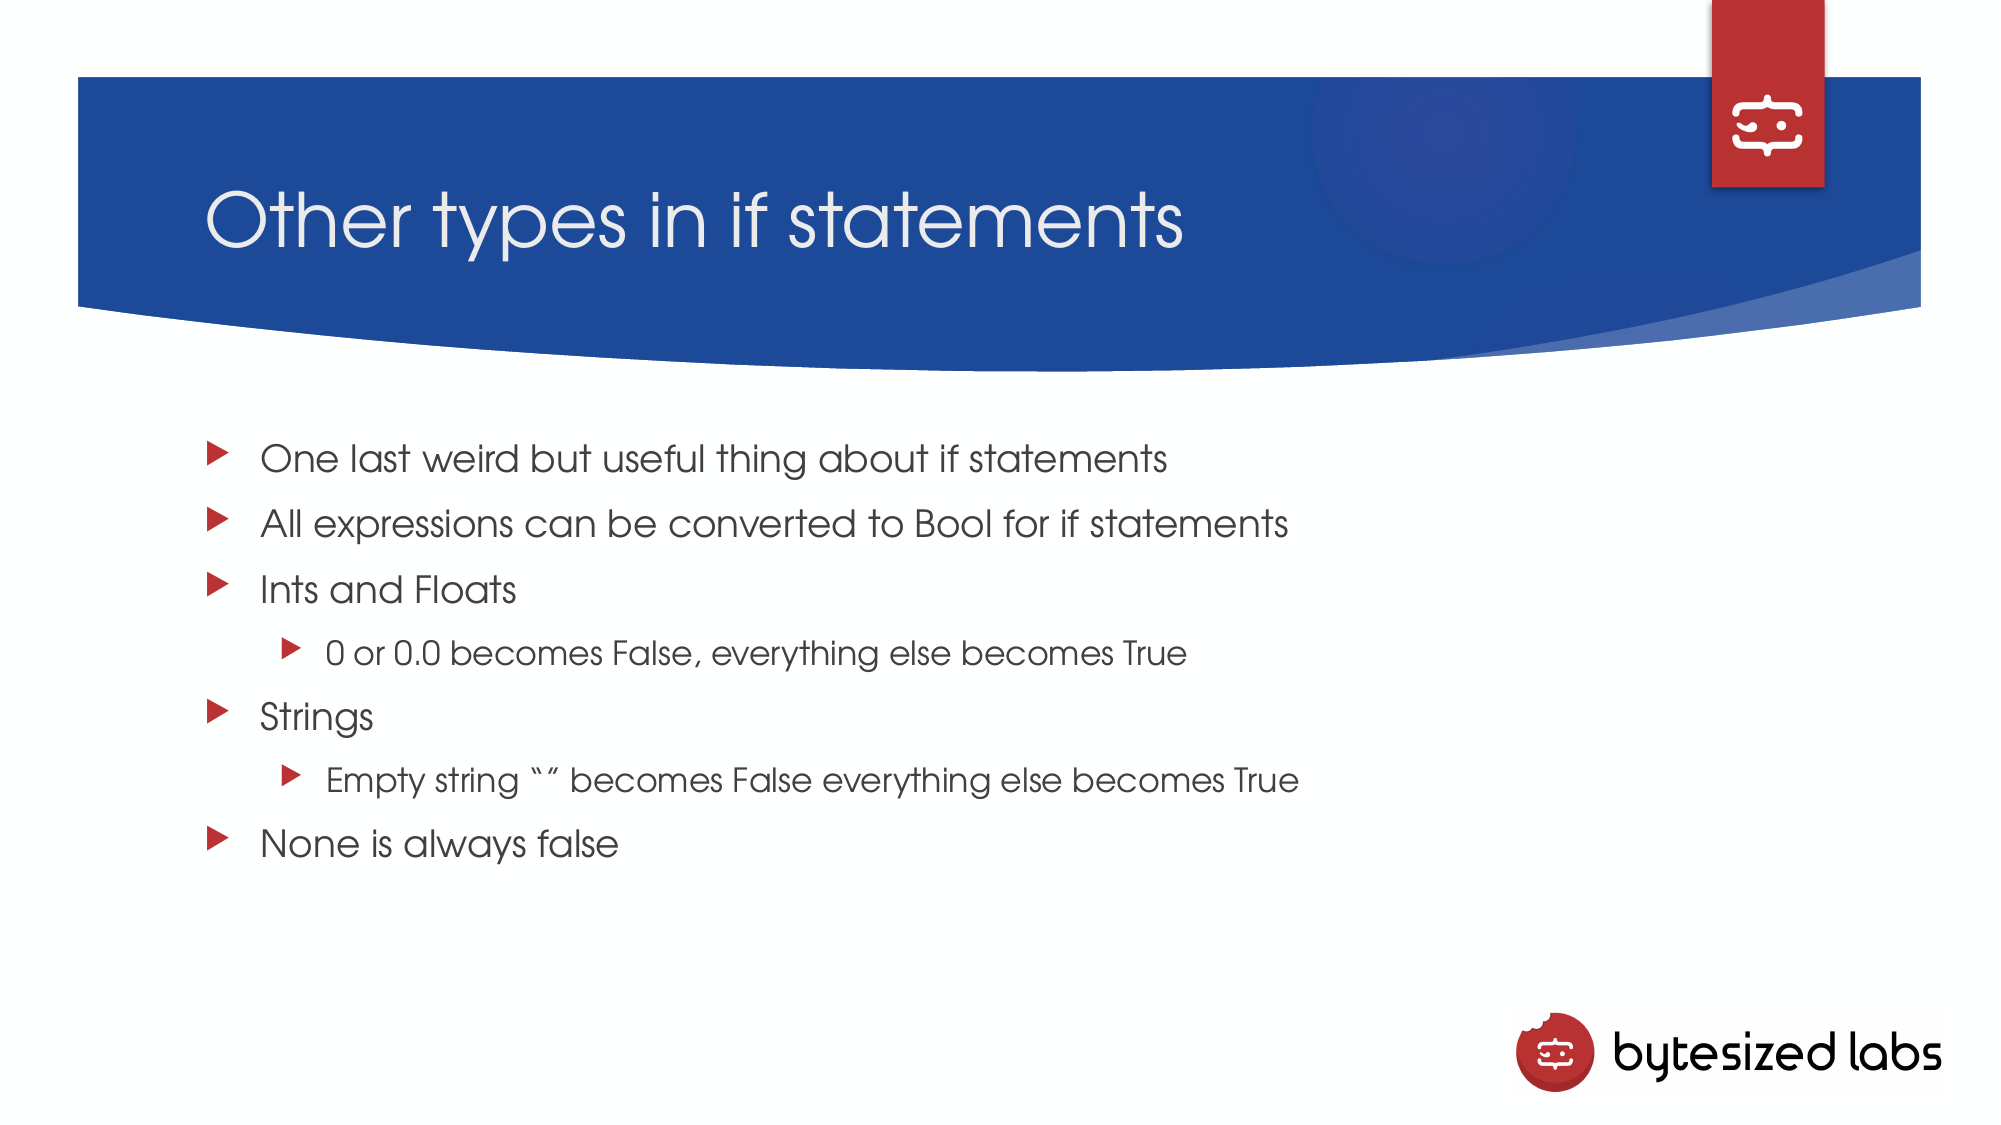

# Other types in if statements
One last weird but useful thing about if statements
All expressions can be converted to Bool for if statements
Ints and Floats
0 or 0.0 becomes False, everything else becomes True
Strings
Empty string “” becomes False everything else becomes True
None is always false